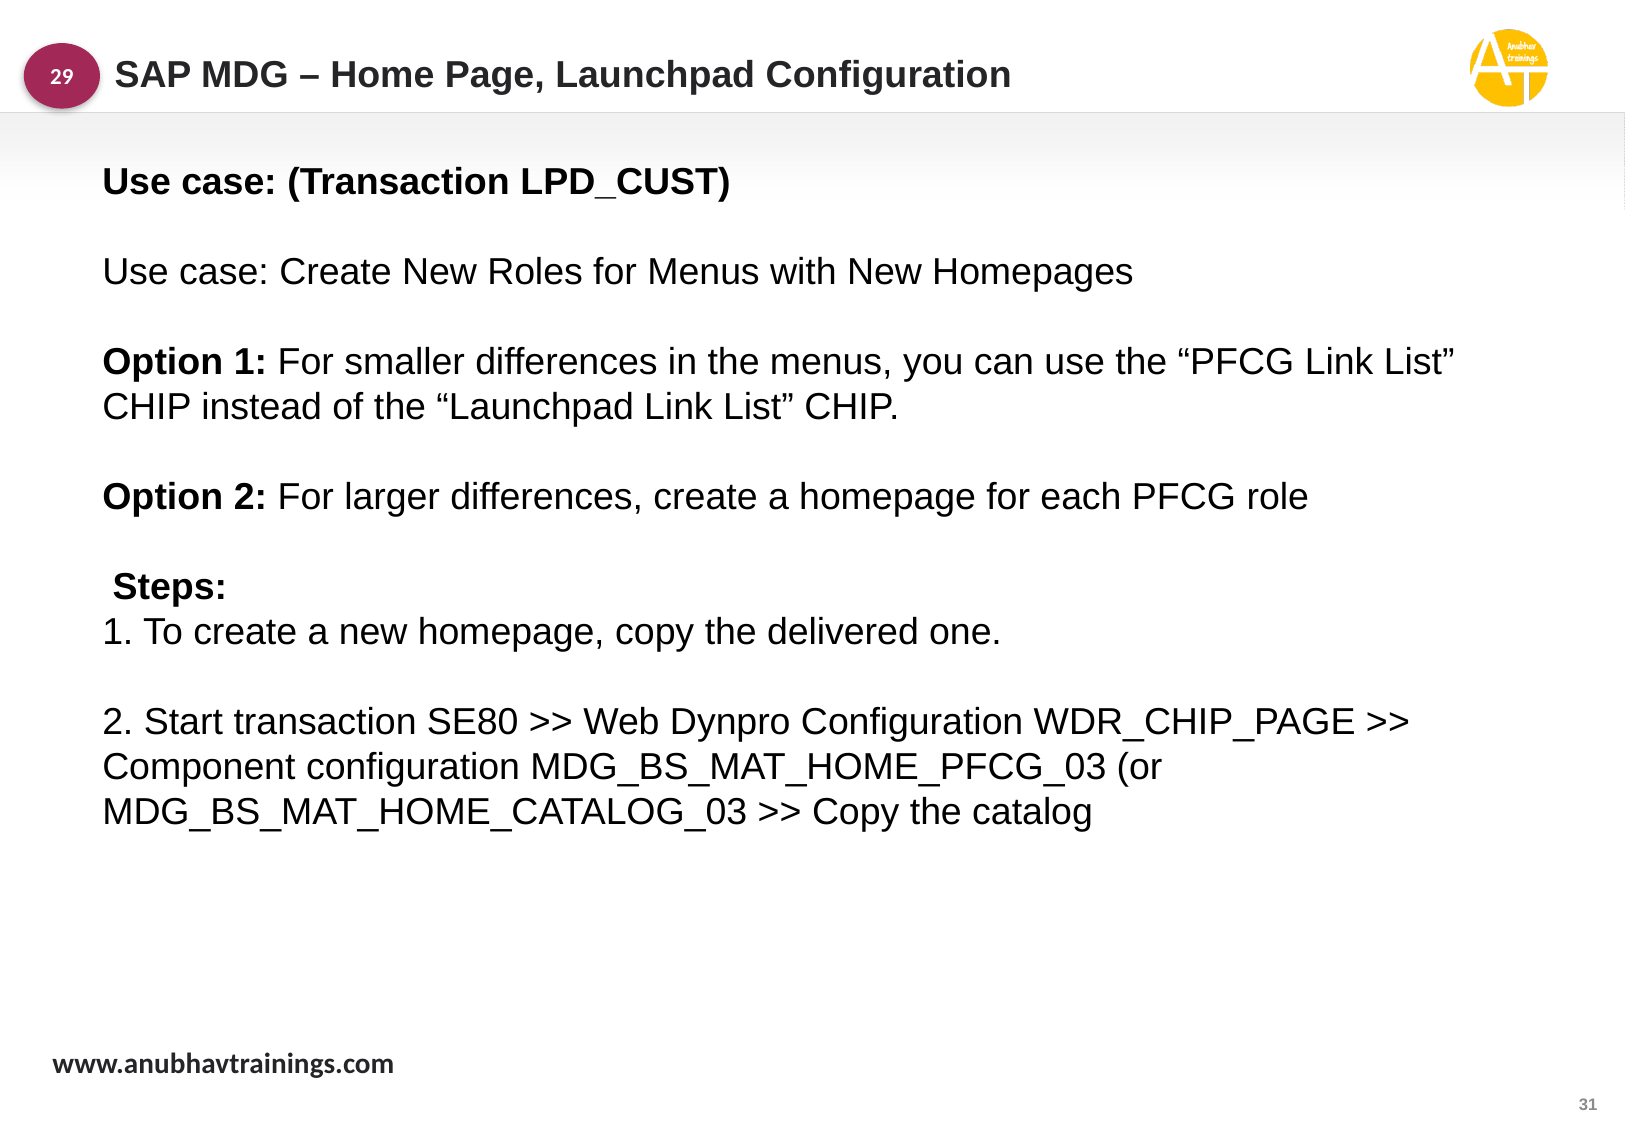

SAP MDG – Home Page, Launchpad Configuration
29
Use case: (Transaction LPD_CUST)

Use case: Create New Roles for Menus with New Homepages

Option 1: For smaller differences in the menus, you can use the “PFCG Link List” CHIP instead of the “Launchpad Link List” CHIP.

Option 2: For larger differences, create a homepage for each PFCG role

 Steps:
1. To create a new homepage, copy the delivered one.

2. Start transaction SE80 >> Web Dynpro Configuration WDR_CHIP_PAGE >> Component configuration MDG_BS_MAT_HOME_PFCG_03 (or MDG_BS_MAT_HOME_CATALOG_03 >> Copy the catalog